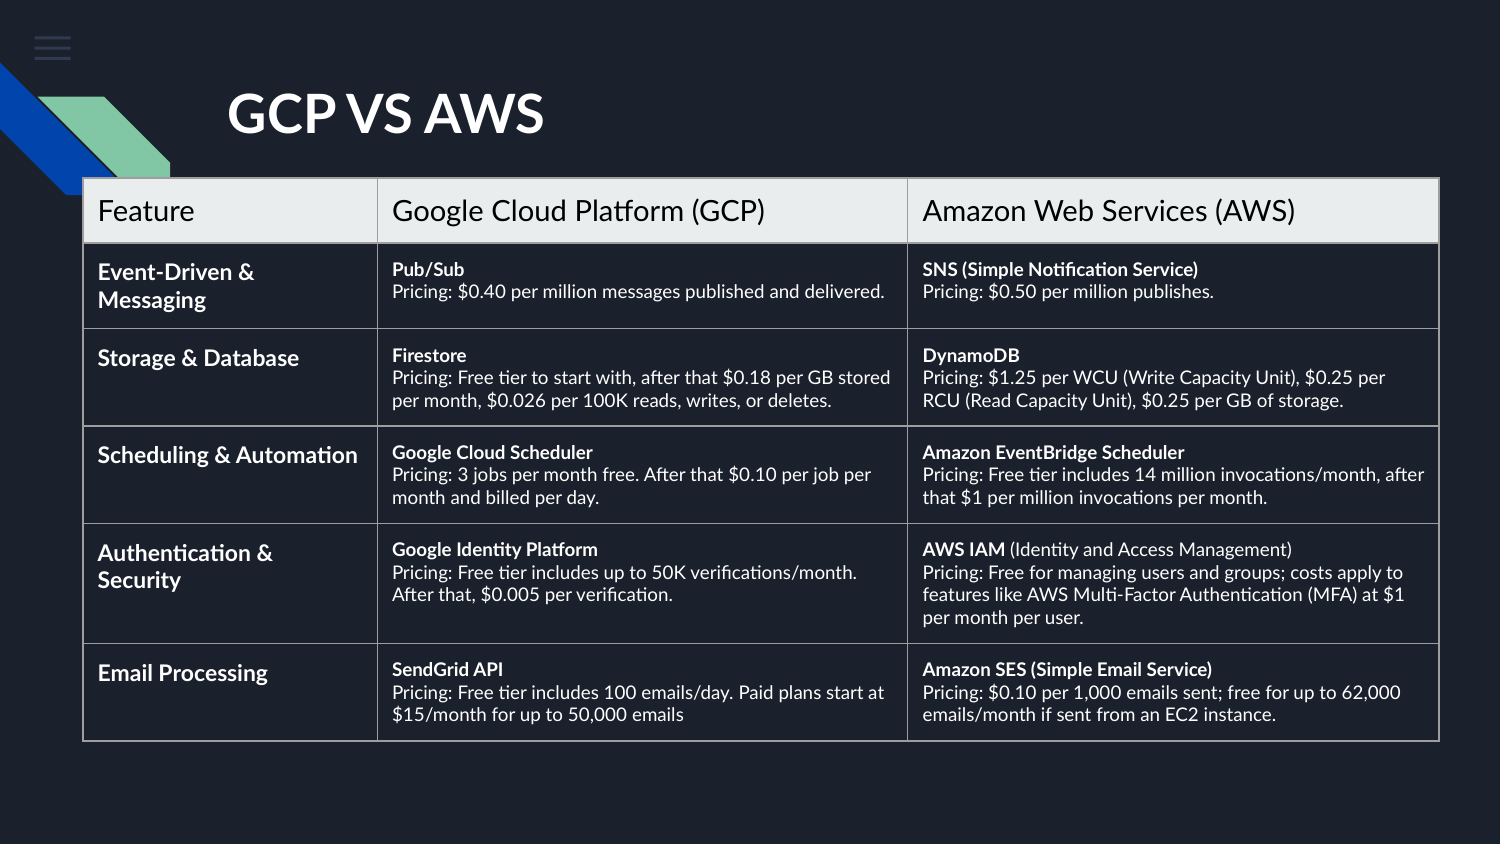

# GCP VS AWS
| Feature | Google Cloud Platform (GCP) | Amazon Web Services (AWS) |
| --- | --- | --- |
| Event-Driven & Messaging | Pub/Sub Pricing: $0.40 per million messages published and delivered. | SNS (Simple Notification Service) Pricing: $0.50 per million publishes. |
| Storage & Database | Firestore Pricing: Free tier to start with, after that $0.18 per GB stored per month, $0.026 per 100K reads, writes, or deletes. | DynamoDB Pricing: $1.25 per WCU (Write Capacity Unit), $0.25 per RCU (Read Capacity Unit), $0.25 per GB of storage. |
| Scheduling & Automation | Google Cloud Scheduler Pricing: 3 jobs per month free. After that $0.10 per job per month and billed per day. | Amazon EventBridge Scheduler Pricing: Free tier includes 14 million invocations/month, after that $1 per million invocations per month. |
| Authentication & Security | Google Identity Platform Pricing: Free tier includes up to 50K verifications/month. After that, $0.005 per verification. | AWS IAM (Identity and Access Management) Pricing: Free for managing users and groups; costs apply to features like AWS Multi-Factor Authentication (MFA) at $1 per month per user. |
| Email Processing | SendGrid API Pricing: Free tier includes 100 emails/day. Paid plans start at $15/month for up to 50,000 emails | Amazon SES (Simple Email Service) Pricing: $0.10 per 1,000 emails sent; free for up to 62,000 emails/month if sent from an EC2 instance. |